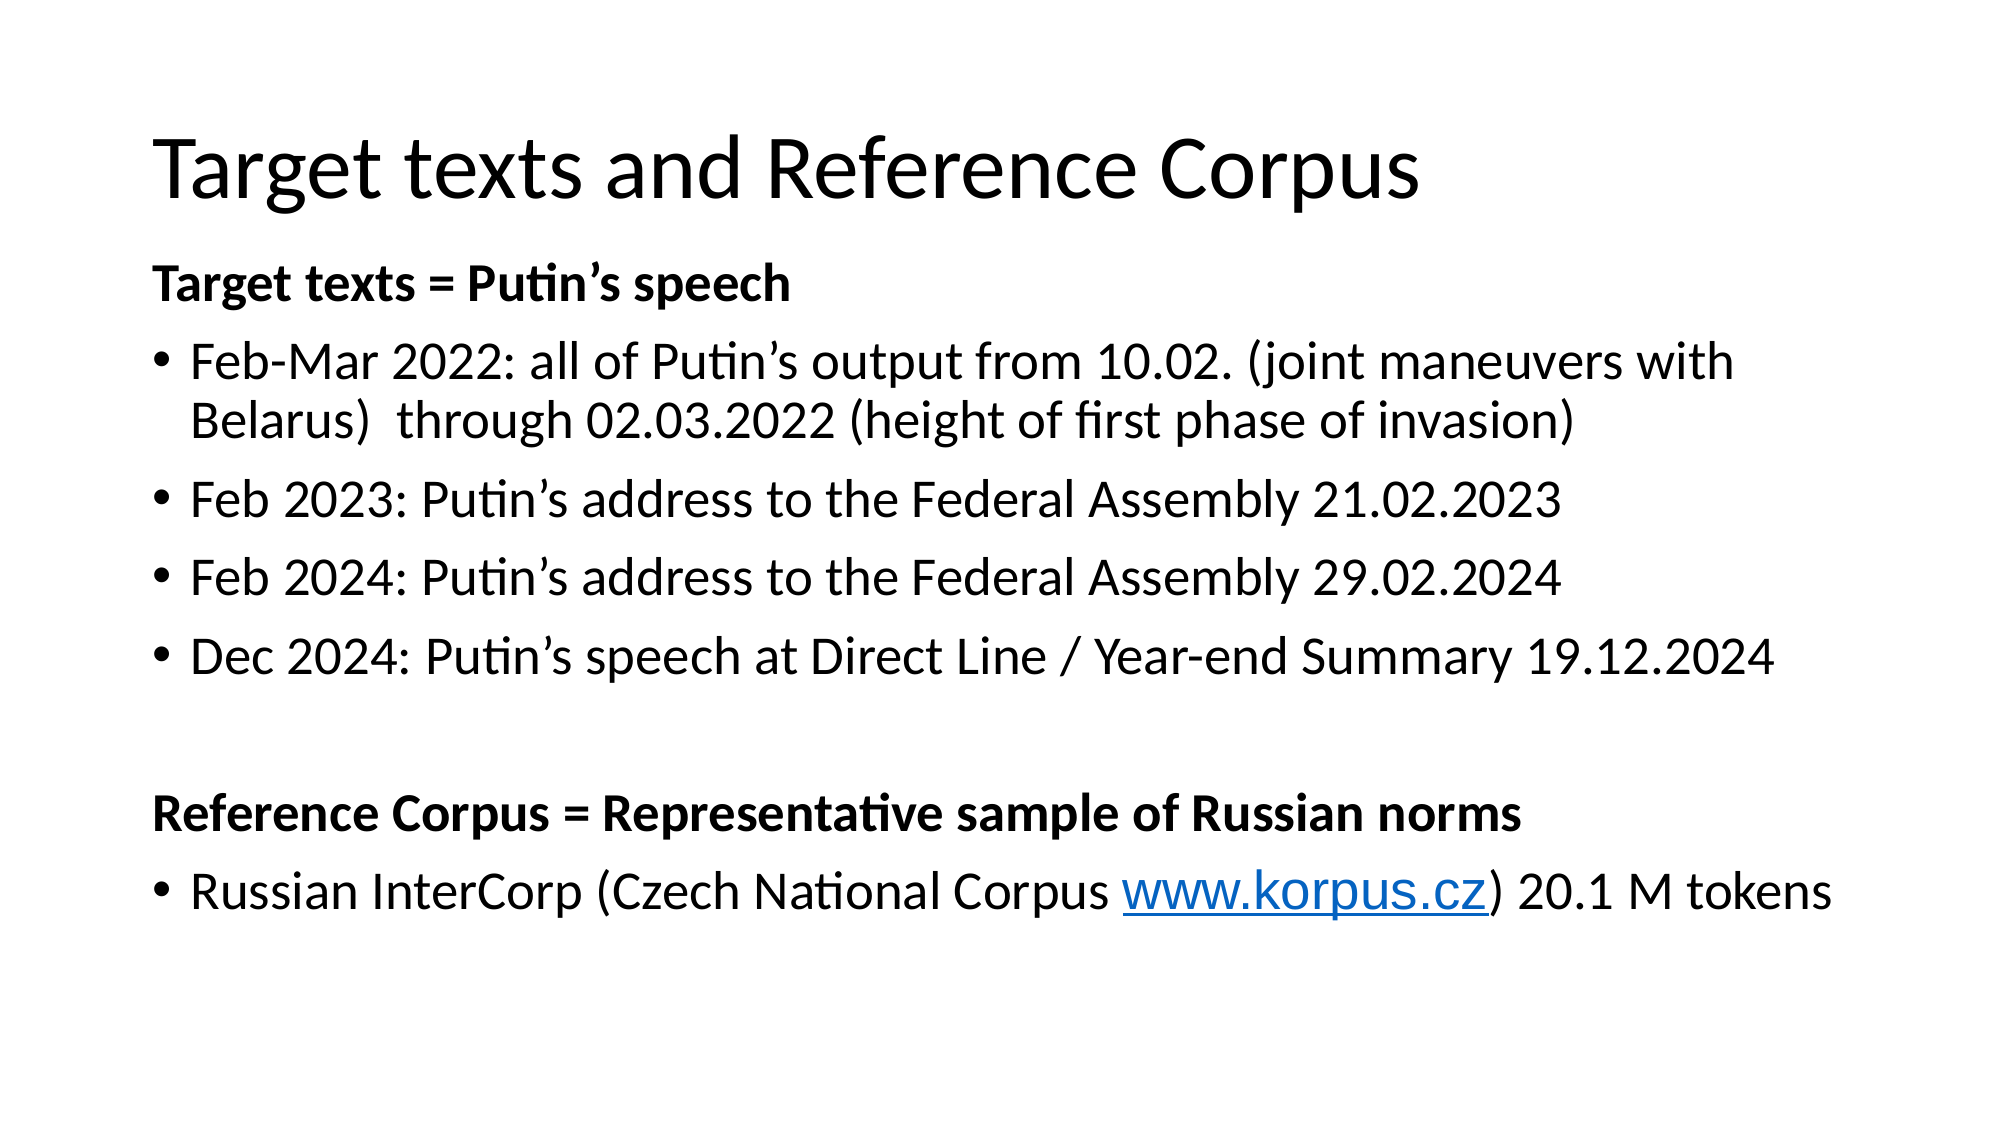

# Target texts and Reference Corpus
Target texts = Putin’s speech
Feb-Mar 2022: all of Putin’s output from 10.02. (joint maneuvers with Belarus)  through 02.03.2022 (height of first phase of invasion)
Feb 2023: Putin’s address to the Federal Assembly 21.02.2023
Feb 2024: Putin’s address to the Federal Assembly 29.02.2024
Dec 2024: Putin’s speech at Direct Line / Year-end Summary 19.12.2024

Reference Corpus = Representative sample of Russian norms
Russian InterCorp (Czech National Corpus www.korpus.cz) 20.1 M tokens